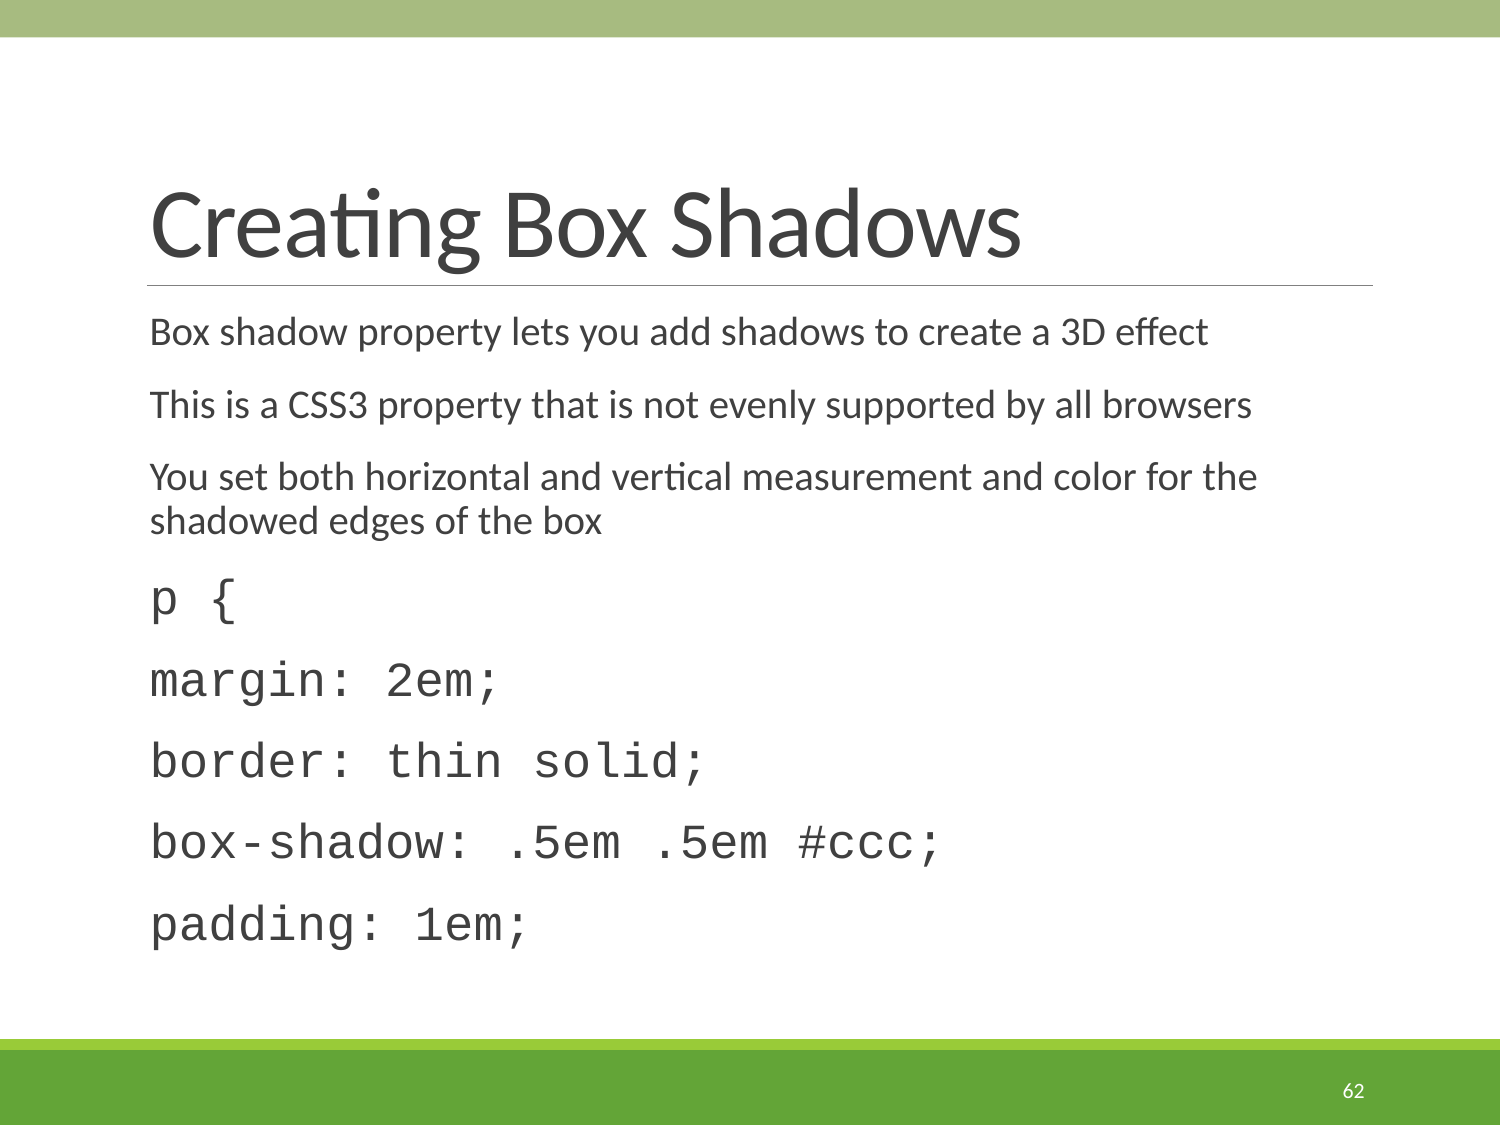

# Creating Box Shadows
Box shadow property lets you add shadows to create a 3D effect
This is a CSS3 property that is not evenly supported by all browsers
You set both horizontal and vertical measurement and color for the shadowed edges of the box
p {
margin: 2em;
border: thin solid;
box-shadow: .5em .5em #ccc;
padding: 1em;

62